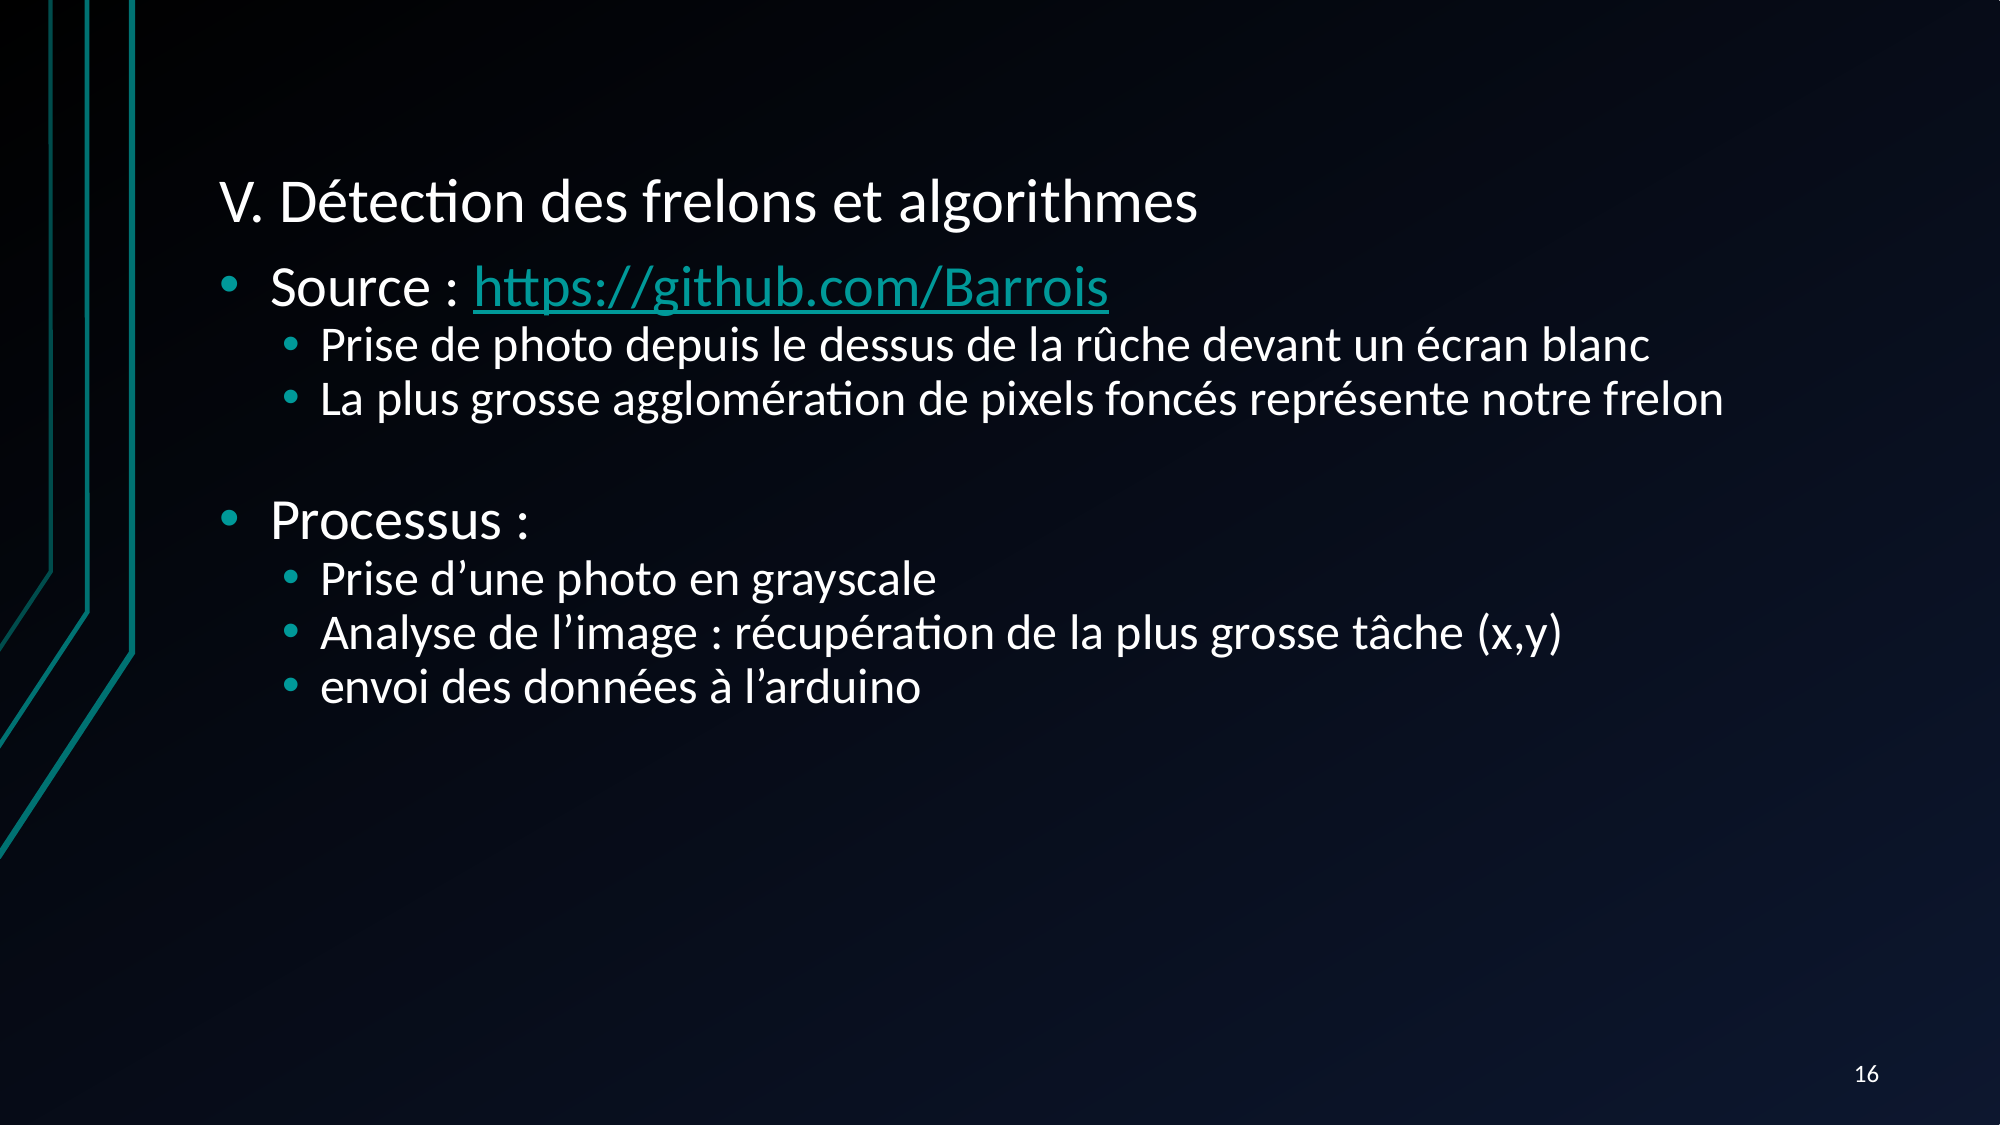

# V. Détection des frelons et algorithmes
Source : https://github.com/Barrois
Prise de photo depuis le dessus de la rûche devant un écran blanc
La plus grosse agglomération de pixels foncés représente notre frelon

Processus :
Prise d’une photo en grayscale
Analyse de l’image : récupération de la plus grosse tâche (x,y)
envoi des données à l’arduino

16